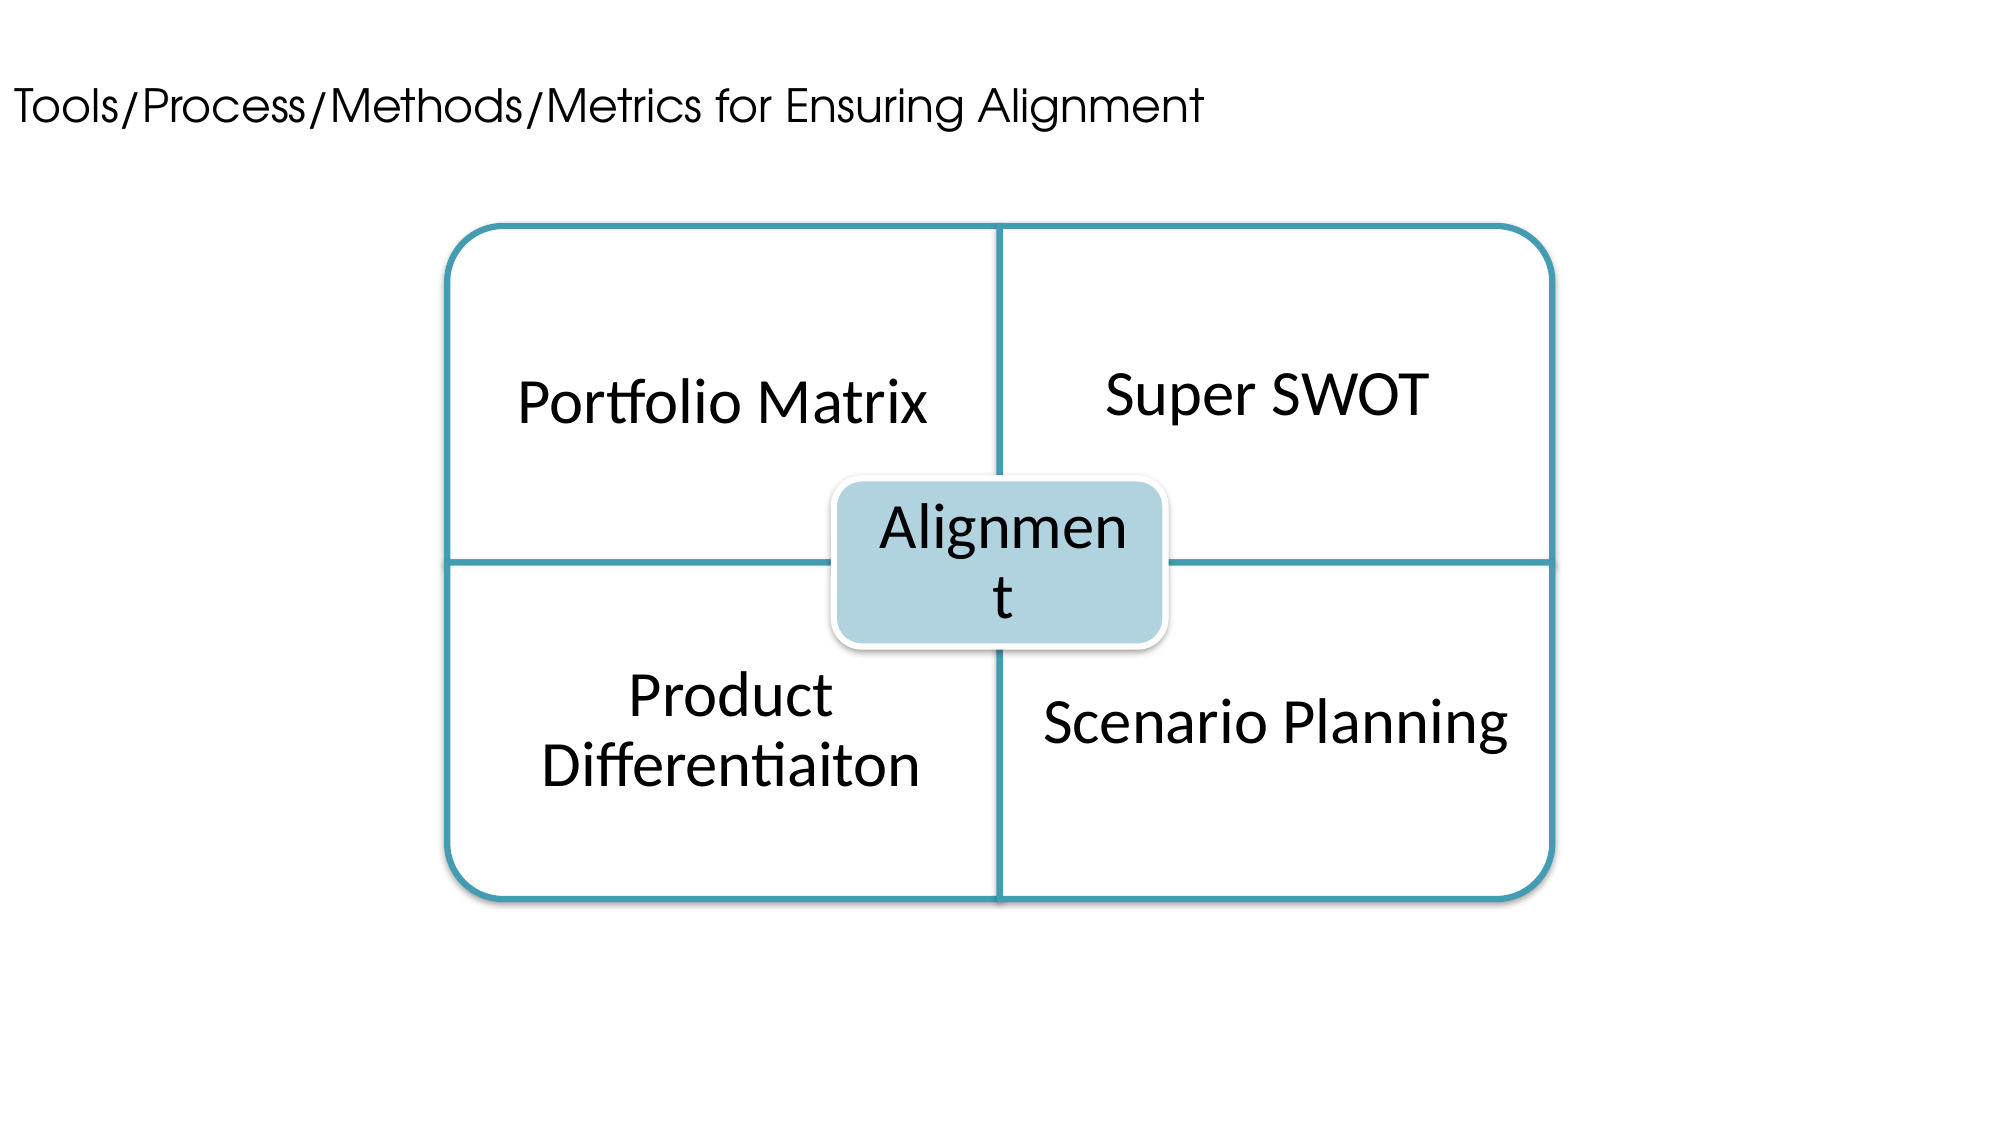

Tools/Process/Methods/Metrics for Ensuring Alignment
Portfolio Matrix
Super SWOT
Product Differentiaiton
Scenario Planning
Alignment